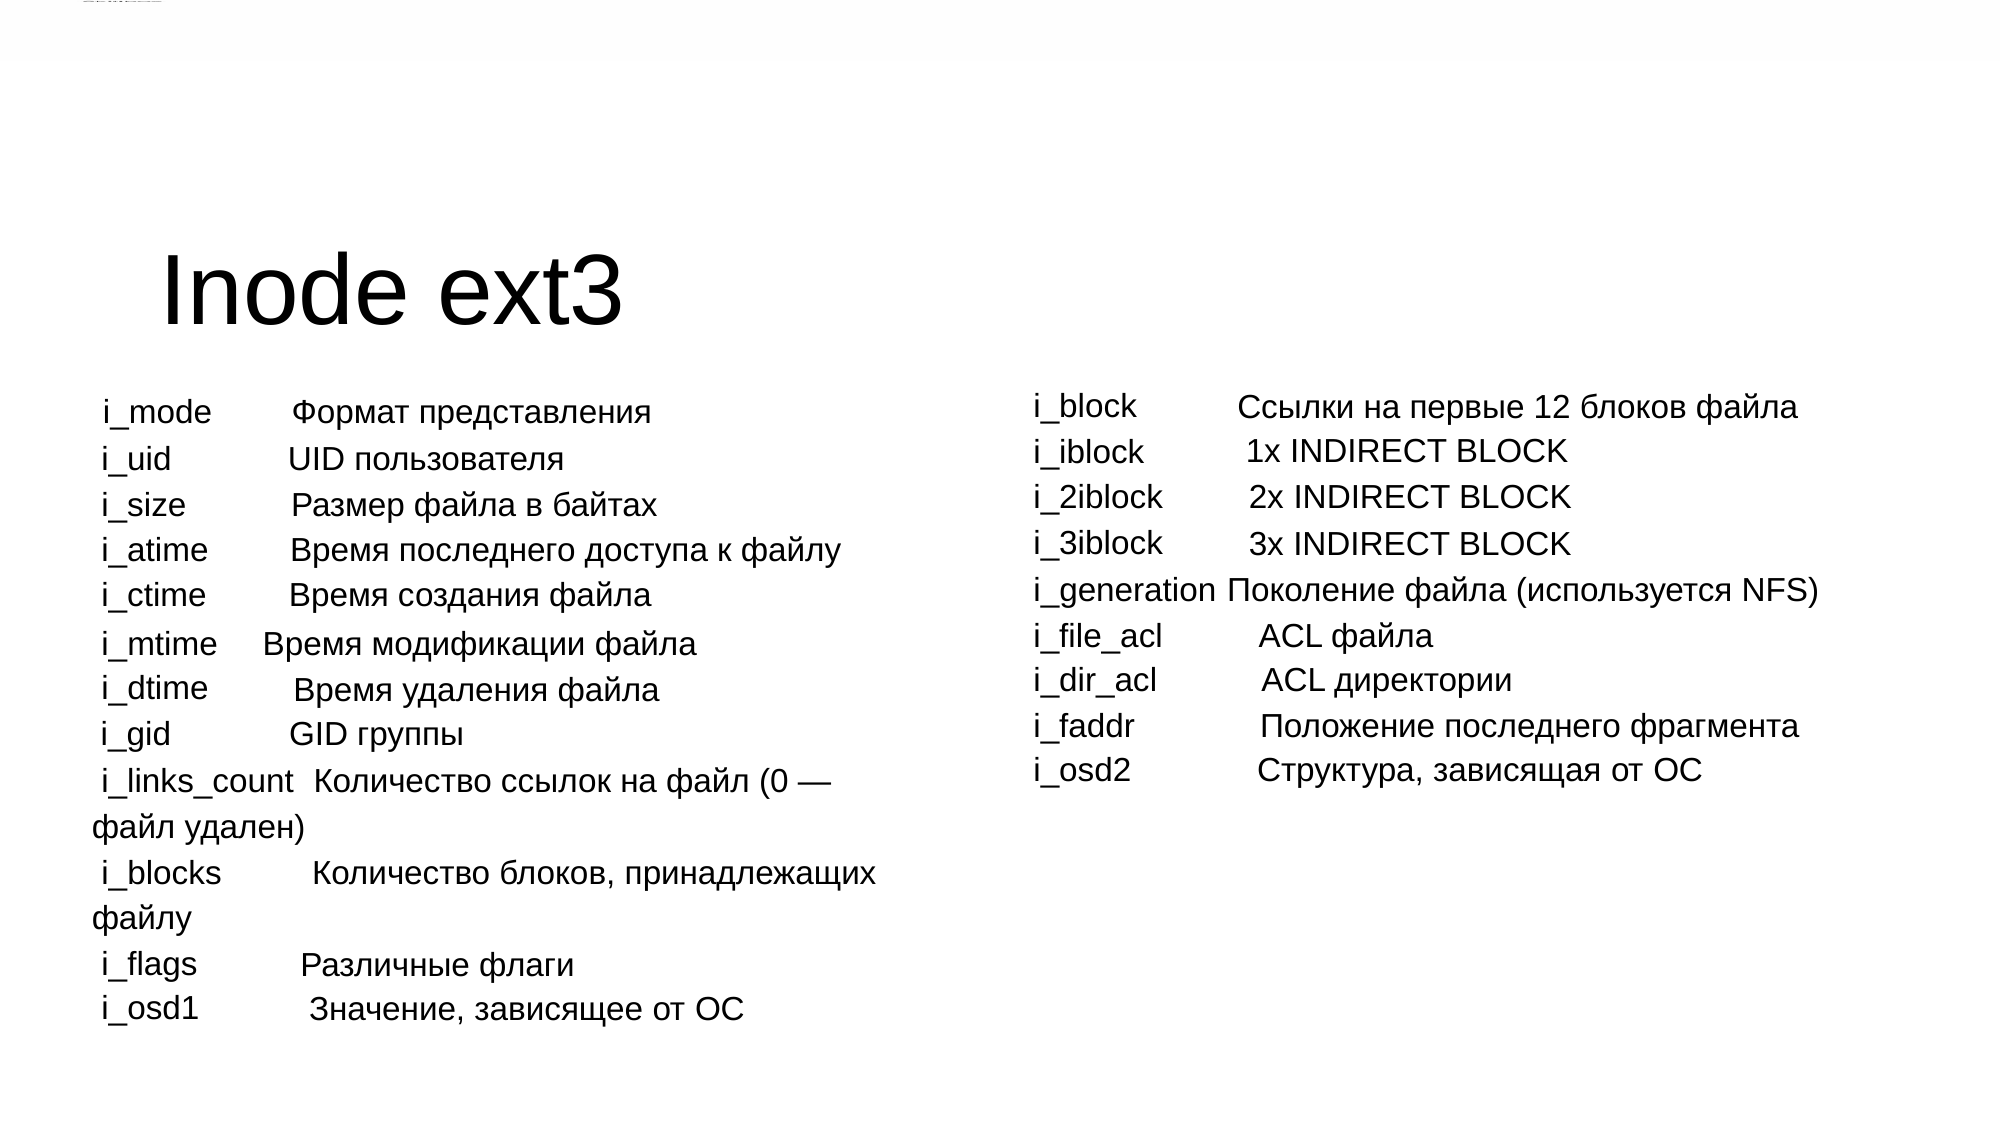

Inode ext3
i_block
Ссылки на первые 12 блоков файла
1x INDIRECT BLOCK
2x INDIRECT BLOCK
i_mode
i_uid
i_size
i_atime
i_ctime
Формат представления
UID пользователя
Размер файла в байтах
Время последнего доступа к файлу
Время создания файла
i_iblock
i_2iblock
i_3iblock
3x INDIRECT BLOCK
i_generation Поколение файла (используется NFS)
i_ﬁle_acl
i_dir_acl
i_faddr
i_osd2
ACL файла
ACL директории
Положение последнего фрагмента
Структура, зависящая от ОС
i_mtime Время модификации файла
i_dtime
i_gid
Время удаления файла
GID группы
i_links_count Количество ссылок на файл (0 —
файл удален)
i_blocks
файлу
i_ﬂags
i_osd1
Количество блоков, принадлежащих
Различные флаги
Значение, зависящее от ОС